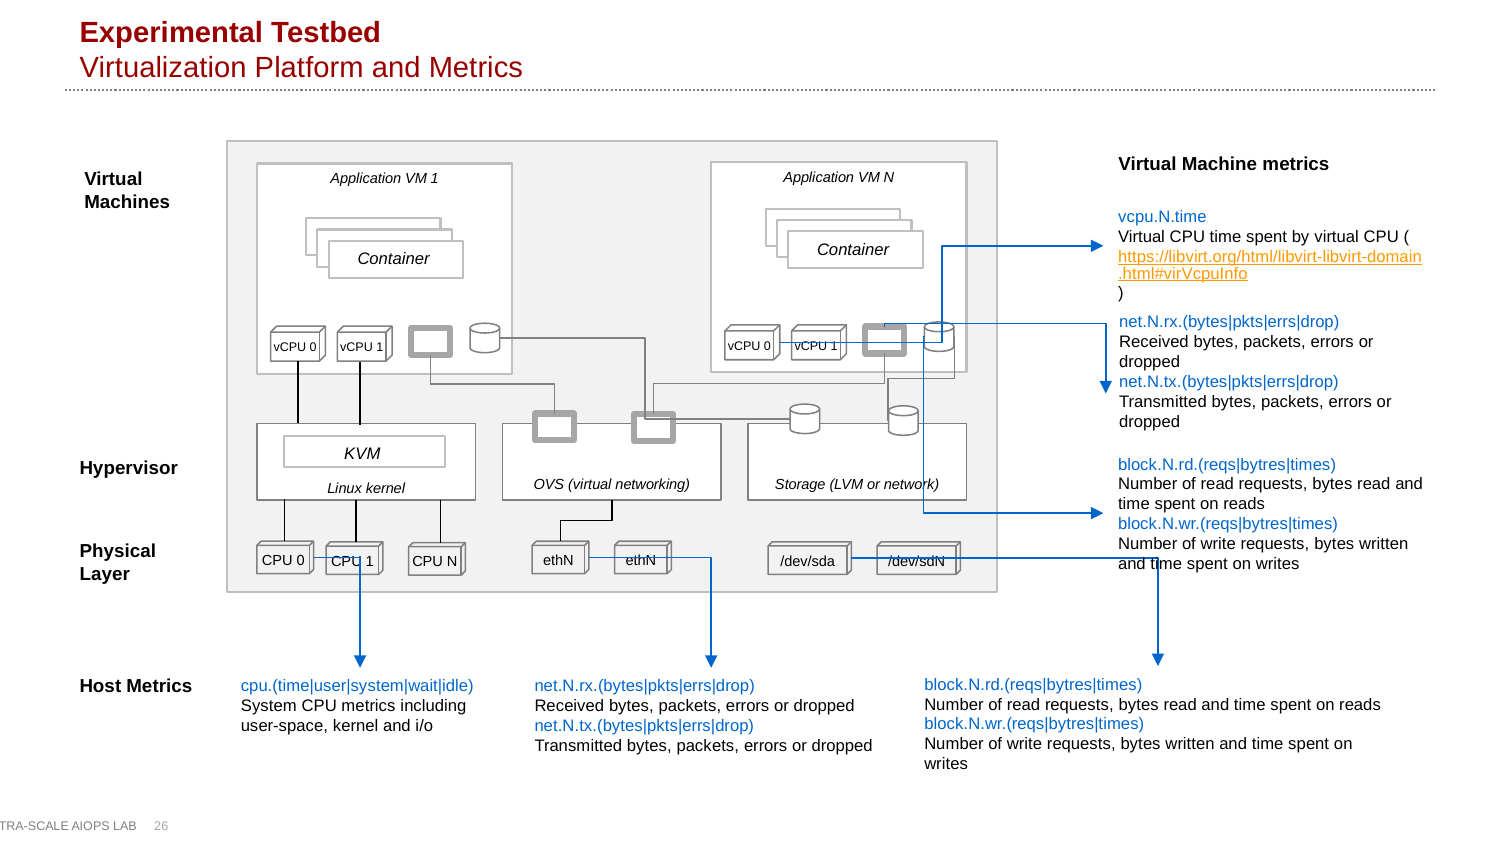

# Experimental Testbed Virtualization Platform and Metrics

Virtual Machine metrics
Virtual Machines
Application VM N
Application VM 1

vcpu.N.time
Virtual CPU time spent by virtual CPU (https://libvirt.org/html/libvirt-libvirt-domain.html#virVcpuInfo)
Container
Container
Container
Container
Container
Container
net.N.rx.(bytes|pkts|errs|drop)
Received bytes, packets, errors or dropped
net.N.tx.(bytes|pkts|errs|drop)
Transmitted bytes, packets, errors or dropped

vCPU 0
vCPU 1
vCPU 0
vCPU 1

KVM
block.N.rd.(reqs|bytres|times)
Number of read requests, bytes read and time spent on reads
block.N.wr.(reqs|bytres|times)
Number of write requests, bytes written and time spent on writes
Hypervisor
Storage (LVM or network)
OVS (virtual networking)
Linux kernel
Physical Layer
CPU 0
ethN
ethN
/dev/sda
/dev/sdN
CPU 1
CPU N
Host Metrics
block.N.rd.(reqs|bytres|times)
Number of read requests, bytes read and time spent on reads
block.N.wr.(reqs|bytres|times)
Number of write requests, bytes written and time spent on writes
cpu.(time|user|system|wait|idle) System CPU metrics including user-space, kernel and i/o
net.N.rx.(bytes|pkts|errs|drop)
Received bytes, packets, errors or dropped
net.N.tx.(bytes|pkts|errs|drop)
Transmitted bytes, packets, errors or dropped